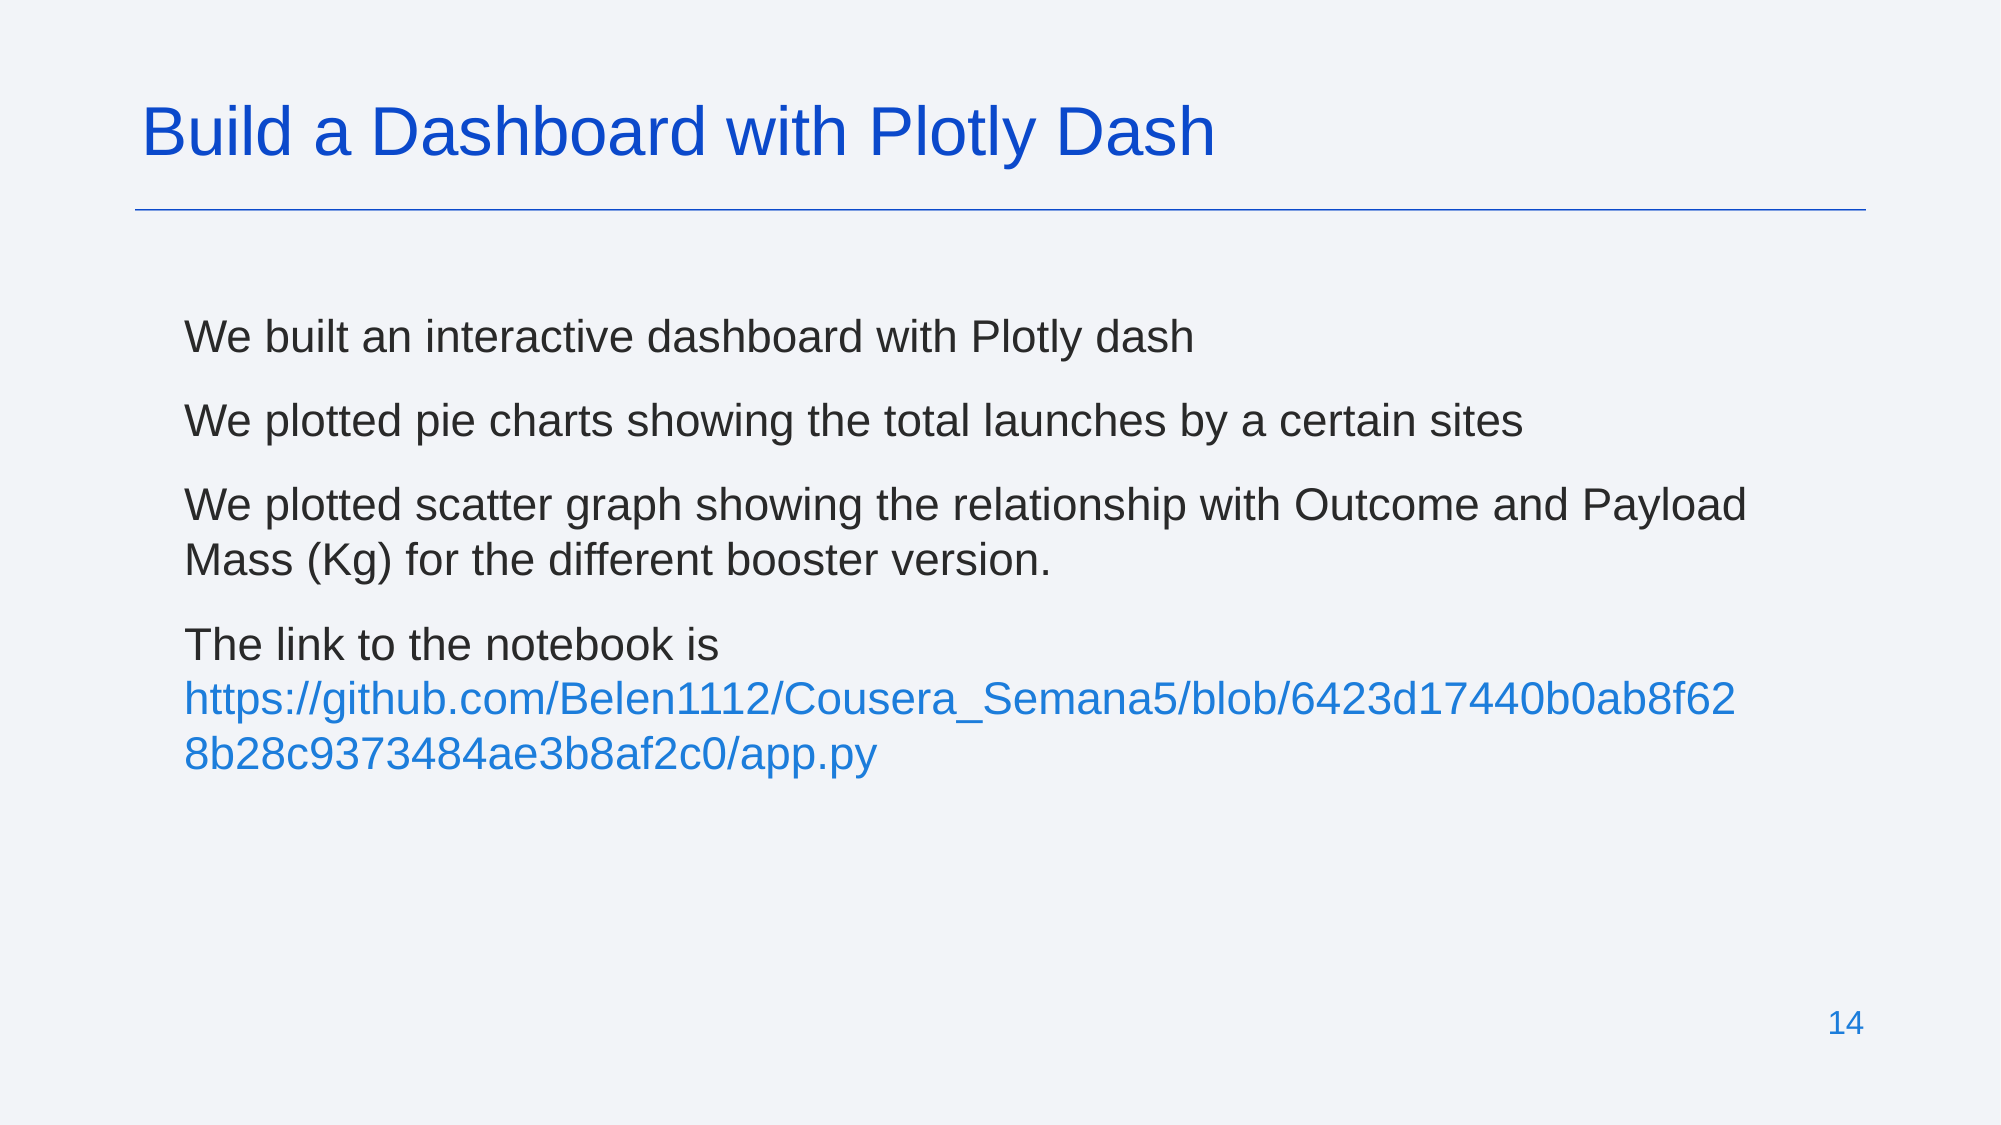

Build a Dashboard with Plotly Dash
We built an interactive dashboard with Plotly dash
We plotted pie charts showing the total launches by a certain sites
We plotted scatter graph showing the relationship with Outcome and Payload Mass (Kg) for the different booster version.
The link to the notebook is https://github.com/Belen1112/Cousera_Semana5/blob/6423d17440b0ab8f628b28c9373484ae3b8af2c0/app.py

14